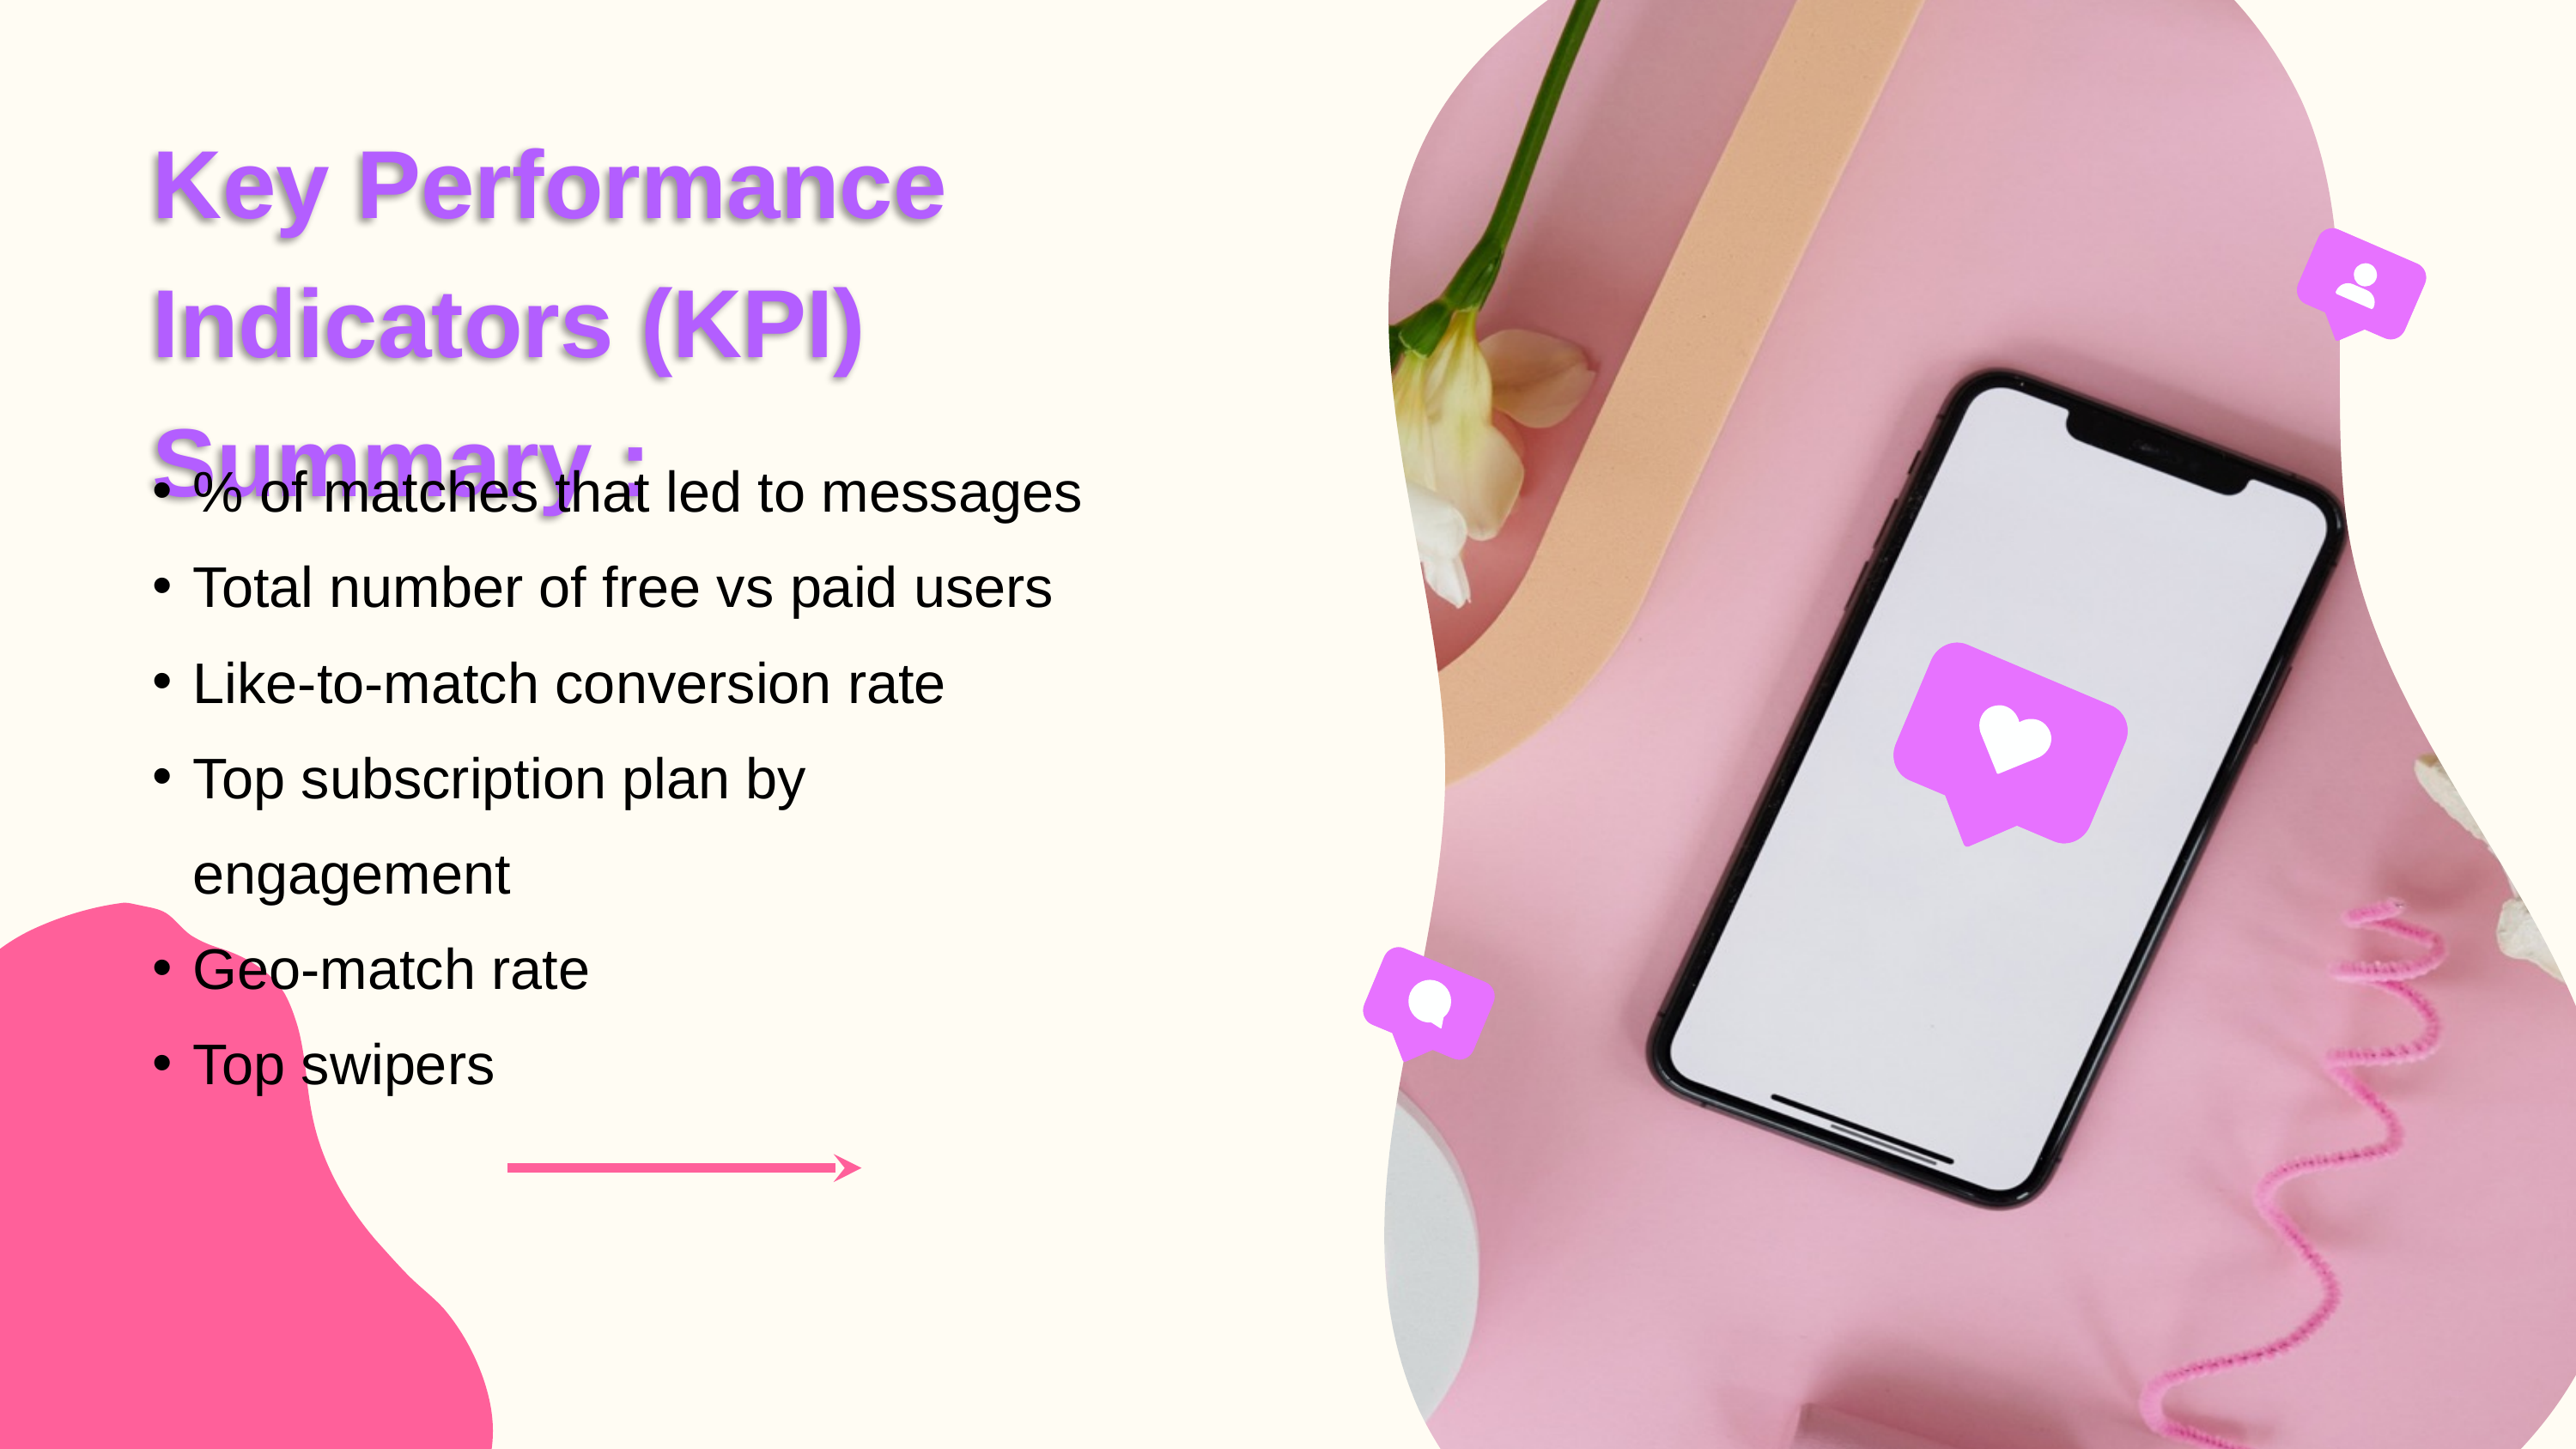

Key Performance Indicators (KPI) Summary :

% of matches that led to messages
Total number of free vs paid users
Like-to-match conversion rate
Top subscription plan by engagement
Geo-match rate
Top swipers